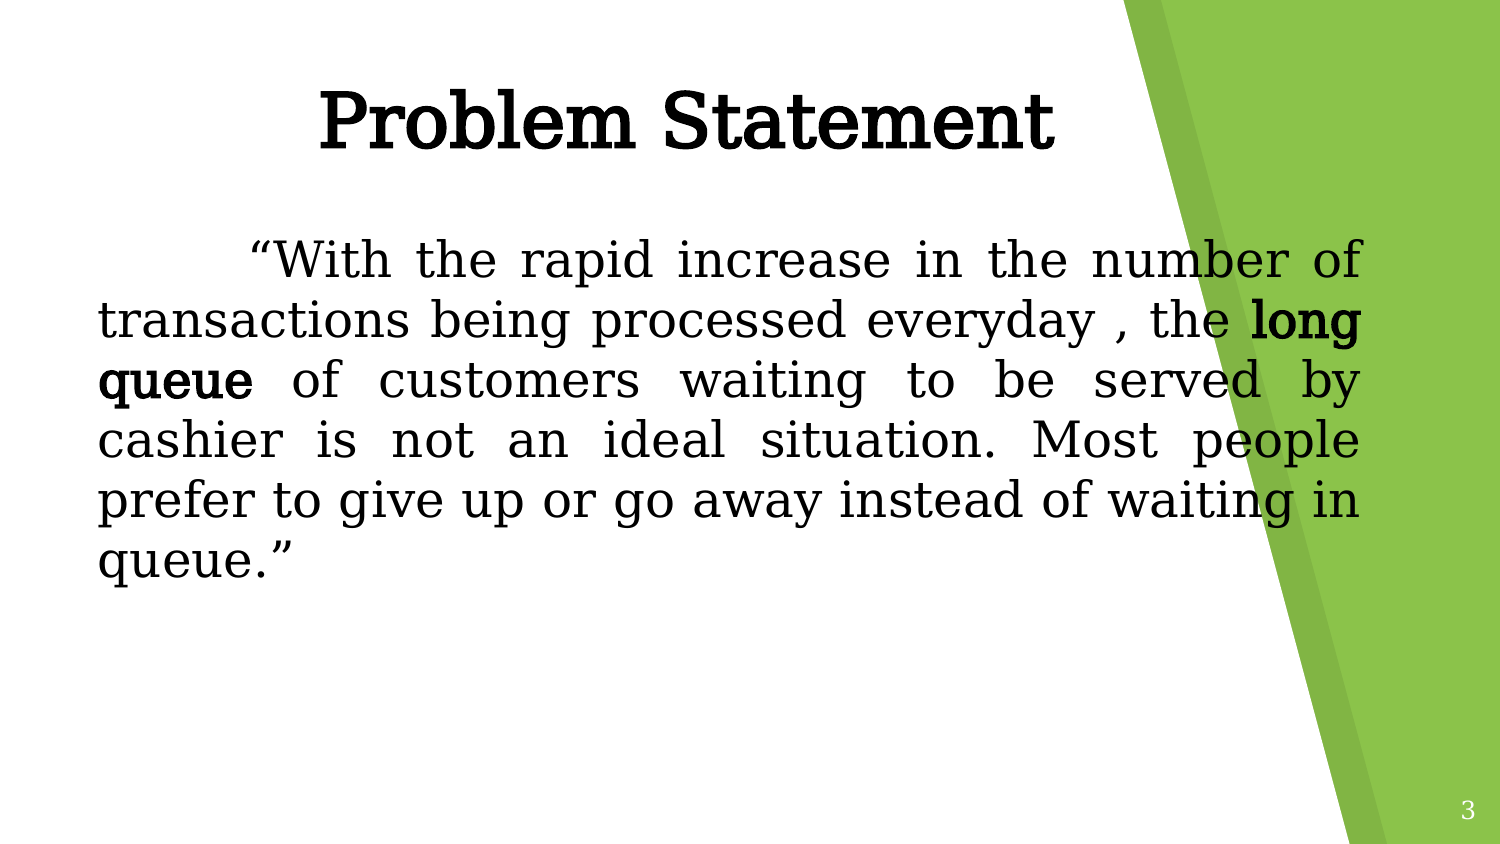

Problem Statement
	“With the rapid increase in the number of transactions being processed everyday , the long queue of customers waiting to be served by cashier is not an ideal situation. Most people prefer to give up or go away instead of waiting in queue.”

3